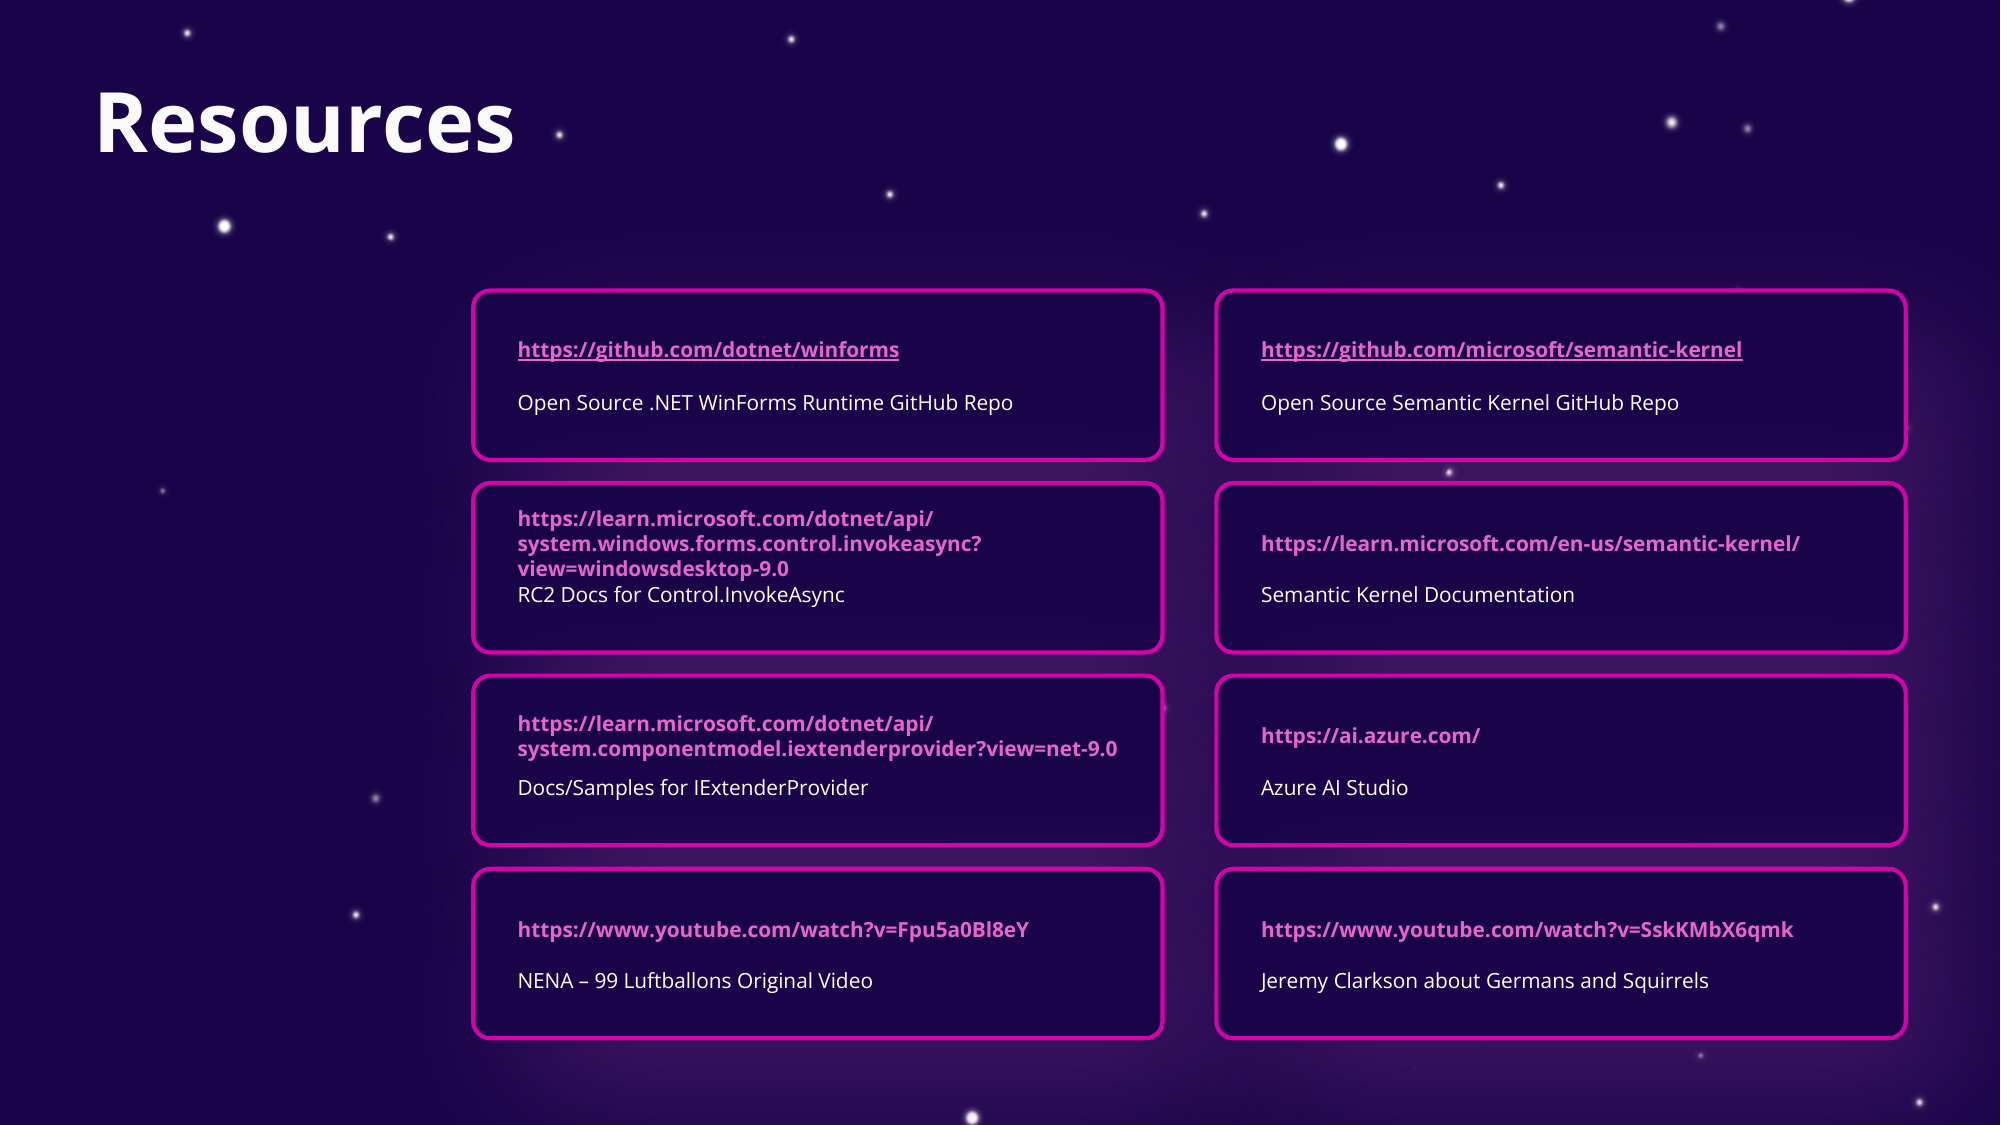

# Resources
https://github.com/dotnet/winforms
https://github.com/microsoft/semantic-kernel
Open Source .NET WinForms Runtime GitHub Repo
Open Source Semantic Kernel GitHub Repo
https://learn.microsoft.com/dotnet/api/system.windows.forms.control.invokeasync?view=windowsdesktop-9.0
https://learn.microsoft.com/en-us/semantic-kernel/
RC2 Docs for Control.InvokeAsync
Semantic Kernel Documentation
https://learn.microsoft.com/dotnet/api/system.componentmodel.iextenderprovider?view=net-9.0
https://ai.azure.com/
Docs/Samples for IExtenderProvider
Azure AI Studio
https://www.youtube.com/watch?v=Fpu5a0Bl8eY
https://www.youtube.com/watch?v=SskKMbX6qmk
NENA – 99 Luftballons Original Video
Jeremy Clarkson about Germans and Squirrels